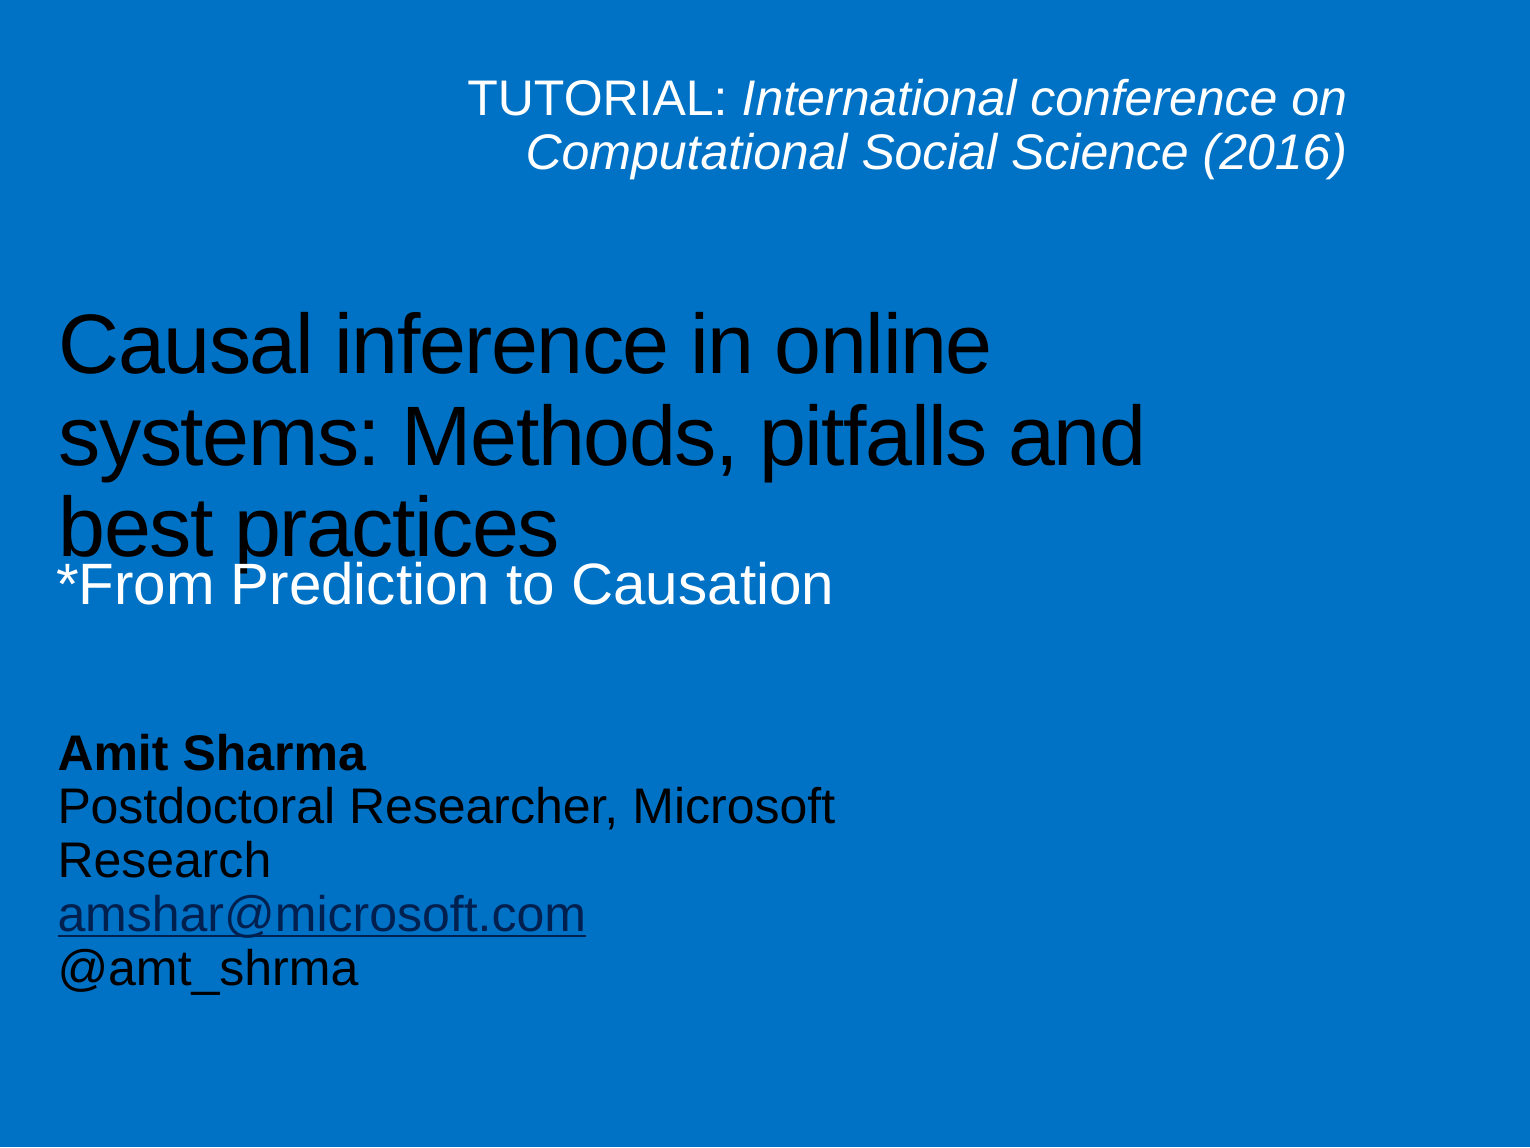

TUTORIAL: International conference on Computational Social Science (2016)
# Causal inference in online systems: Methods, pitfalls and best practices
*From Prediction to Causation

Amit Sharma
Postdoctoral Researcher, Microsoft Research
amshar@microsoft.com
@amt_shrma

1